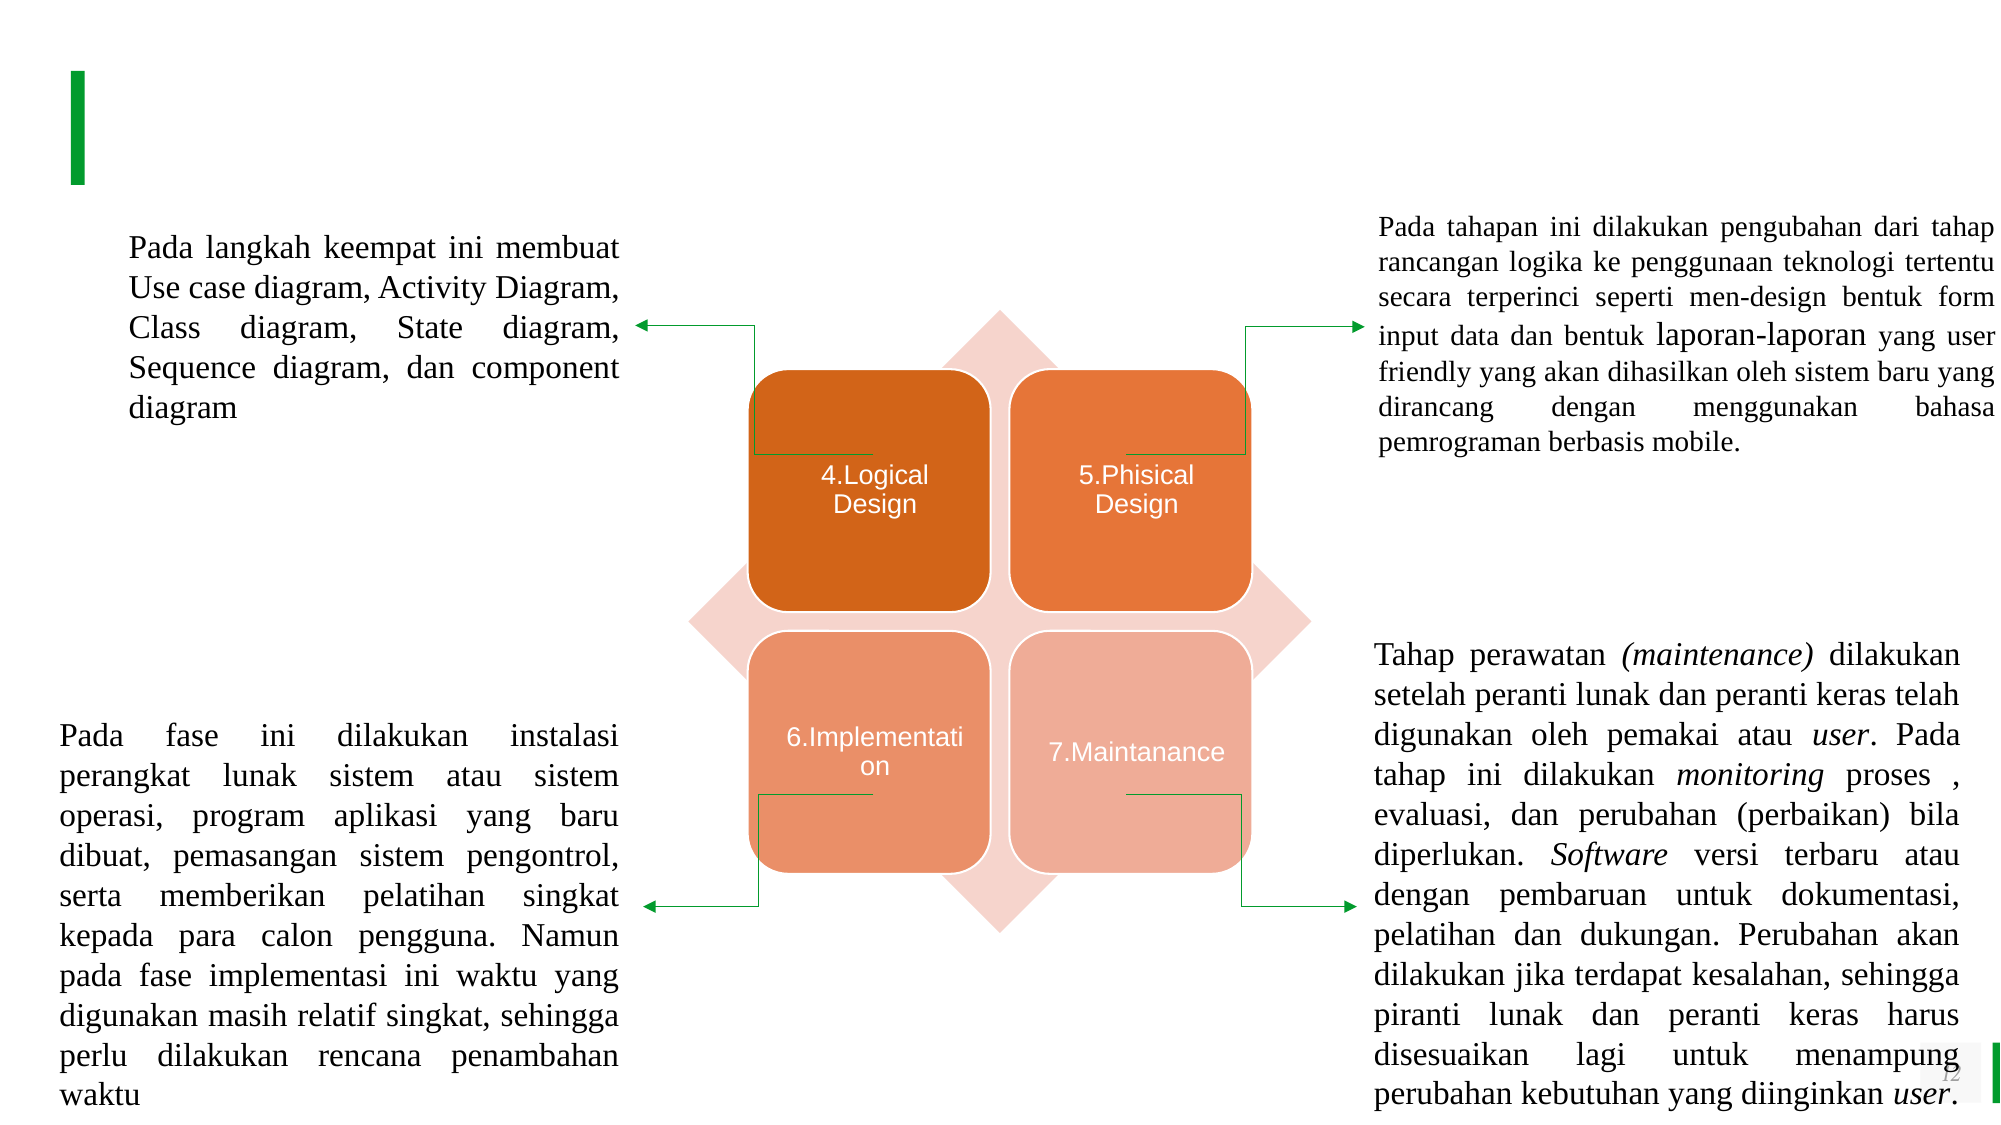

Pada tahapan ini dilakukan pengubahan dari tahap rancangan logika ke penggunaan teknologi tertentu secara terperinci seperti men-design bentuk form input data dan bentuk laporan-laporan yang user friendly yang akan dihasilkan oleh sistem baru yang dirancang dengan menggunakan bahasa pemrograman berbasis mobile.
Pada langkah keempat ini membuat Use case diagram, Activity Diagram, Class diagram, State diagram, Sequence diagram, dan component diagram
4.Logical Design
5.Phisical Design
6.Implementation
7.Maintanance
Tahap perawatan (maintenance) dilakukan setelah peranti lunak dan peranti keras telah digunakan oleh pemakai atau user. Pada tahap ini dilakukan monitoring proses , evaluasi, dan perubahan (perbaikan) bila diperlukan. Software versi terbaru atau dengan pembaruan untuk dokumentasi, pelatihan dan dukungan. Perubahan akan dilakukan jika terdapat kesalahan, sehingga piranti lunak dan peranti keras harus disesuaikan lagi untuk menampung perubahan kebutuhan yang diinginkan user.
Pada fase ini dilakukan instalasi perangkat lunak sistem atau sistem operasi, program aplikasi yang baru dibuat, pemasangan sistem pengontrol, serta memberikan pelatihan singkat kepada para calon pengguna. Namun pada fase implementasi ini waktu yang digunakan masih relatif singkat, sehingga perlu dilakukan rencana penambahan waktu

12